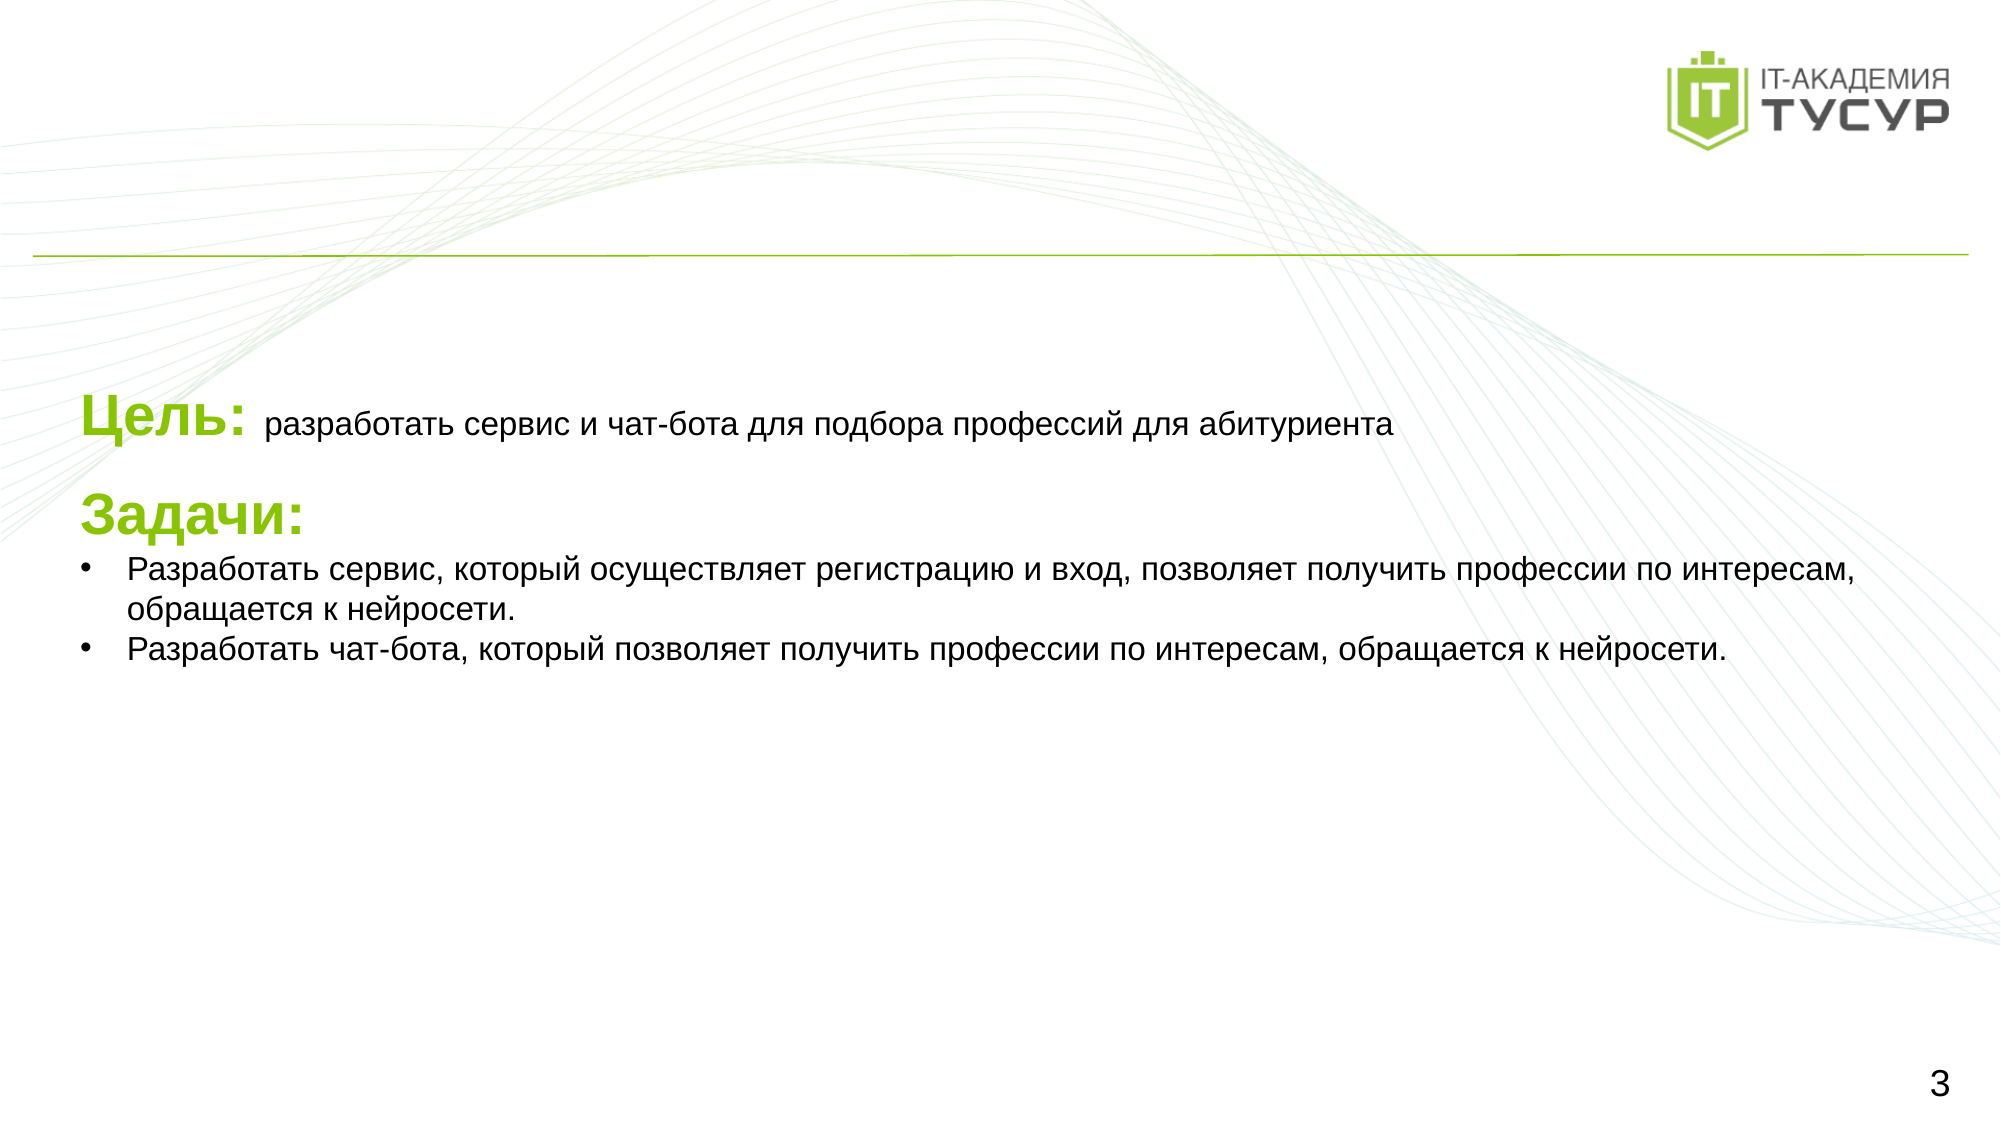

Цель: разработать сервис и чат-бота для подбора профессий для абитуриента
Задачи:
Разработать сервис, который осуществляет регистрацию и вход, позволяет получить профессии по интересам, обращается к нейросети.
Разработать чат-бота, который позволяет получить профессии по интересам, обращается к нейросети.
3